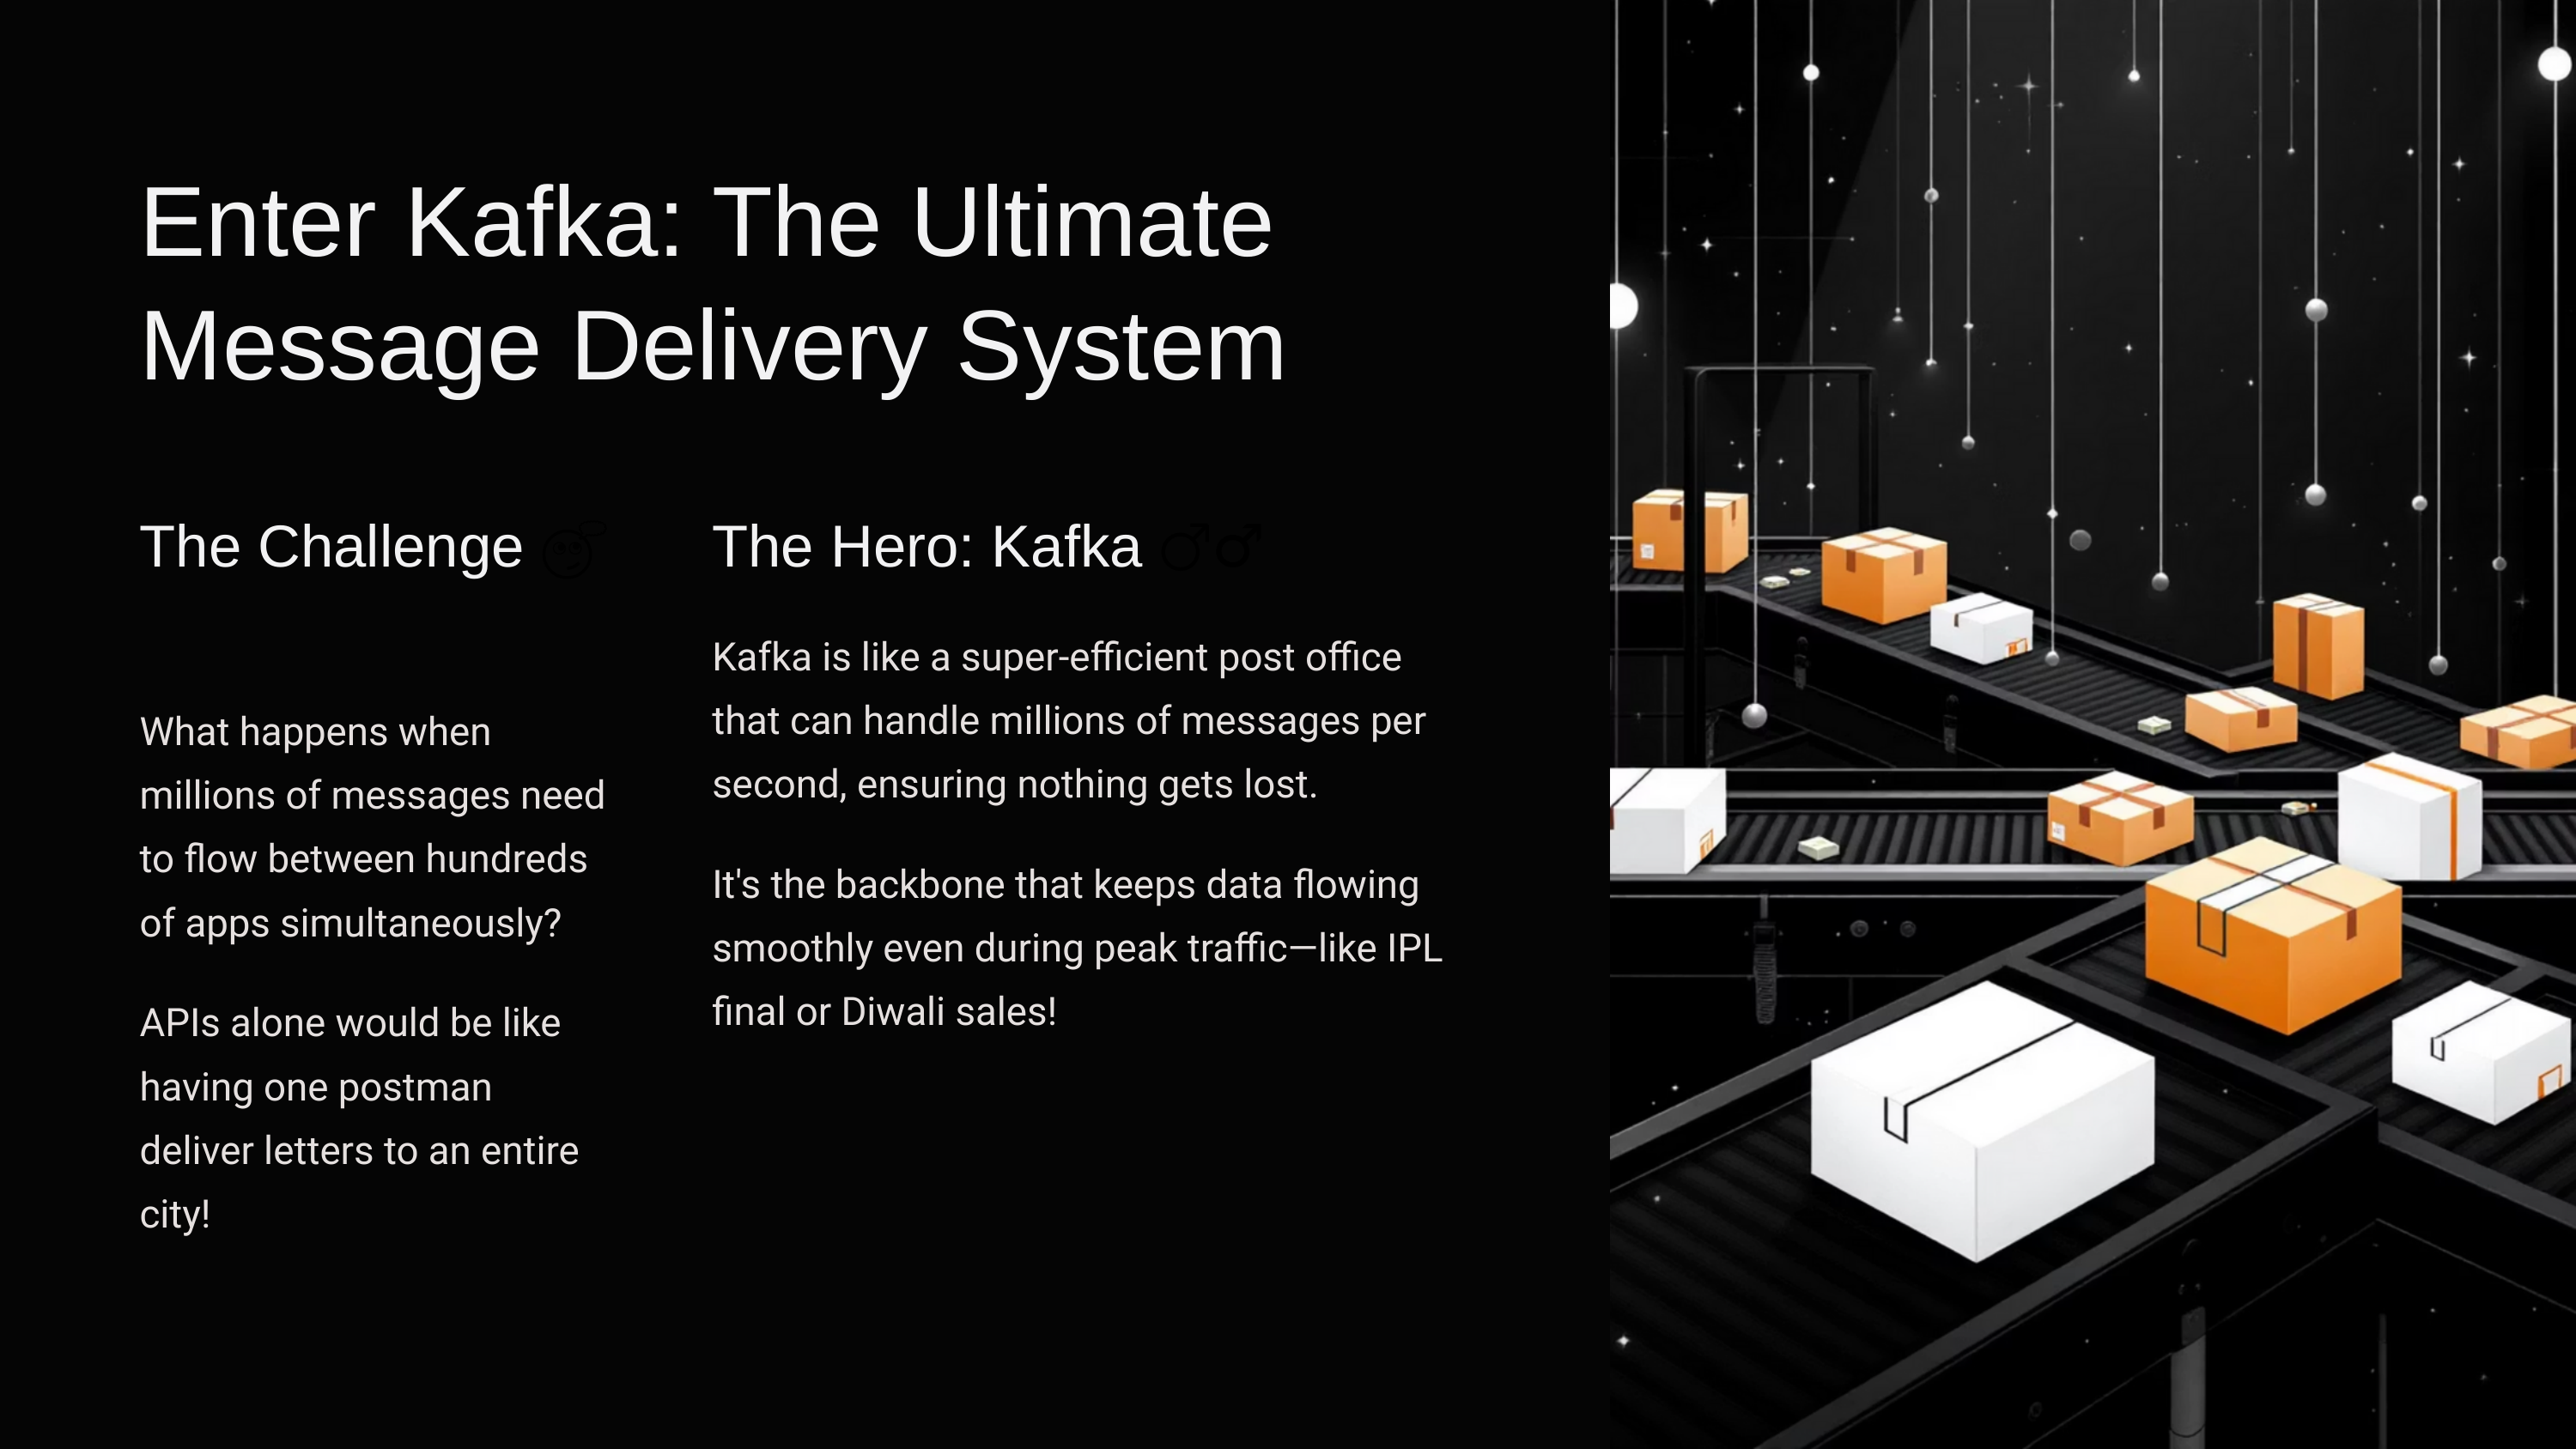

Enter Kafka: The Ultimate Message Delivery System
The Challenge 🤔
The Hero: Kafka 🦸‍♂️
Kafka is like a super-efficient post office that can handle millions of messages per second, ensuring nothing gets lost.
What happens when millions of messages need to flow between hundreds of apps simultaneously?
It's the backbone that keeps data flowing smoothly even during peak traffic—like IPL final or Diwali sales!
APIs alone would be like having one postman deliver letters to an entire city!